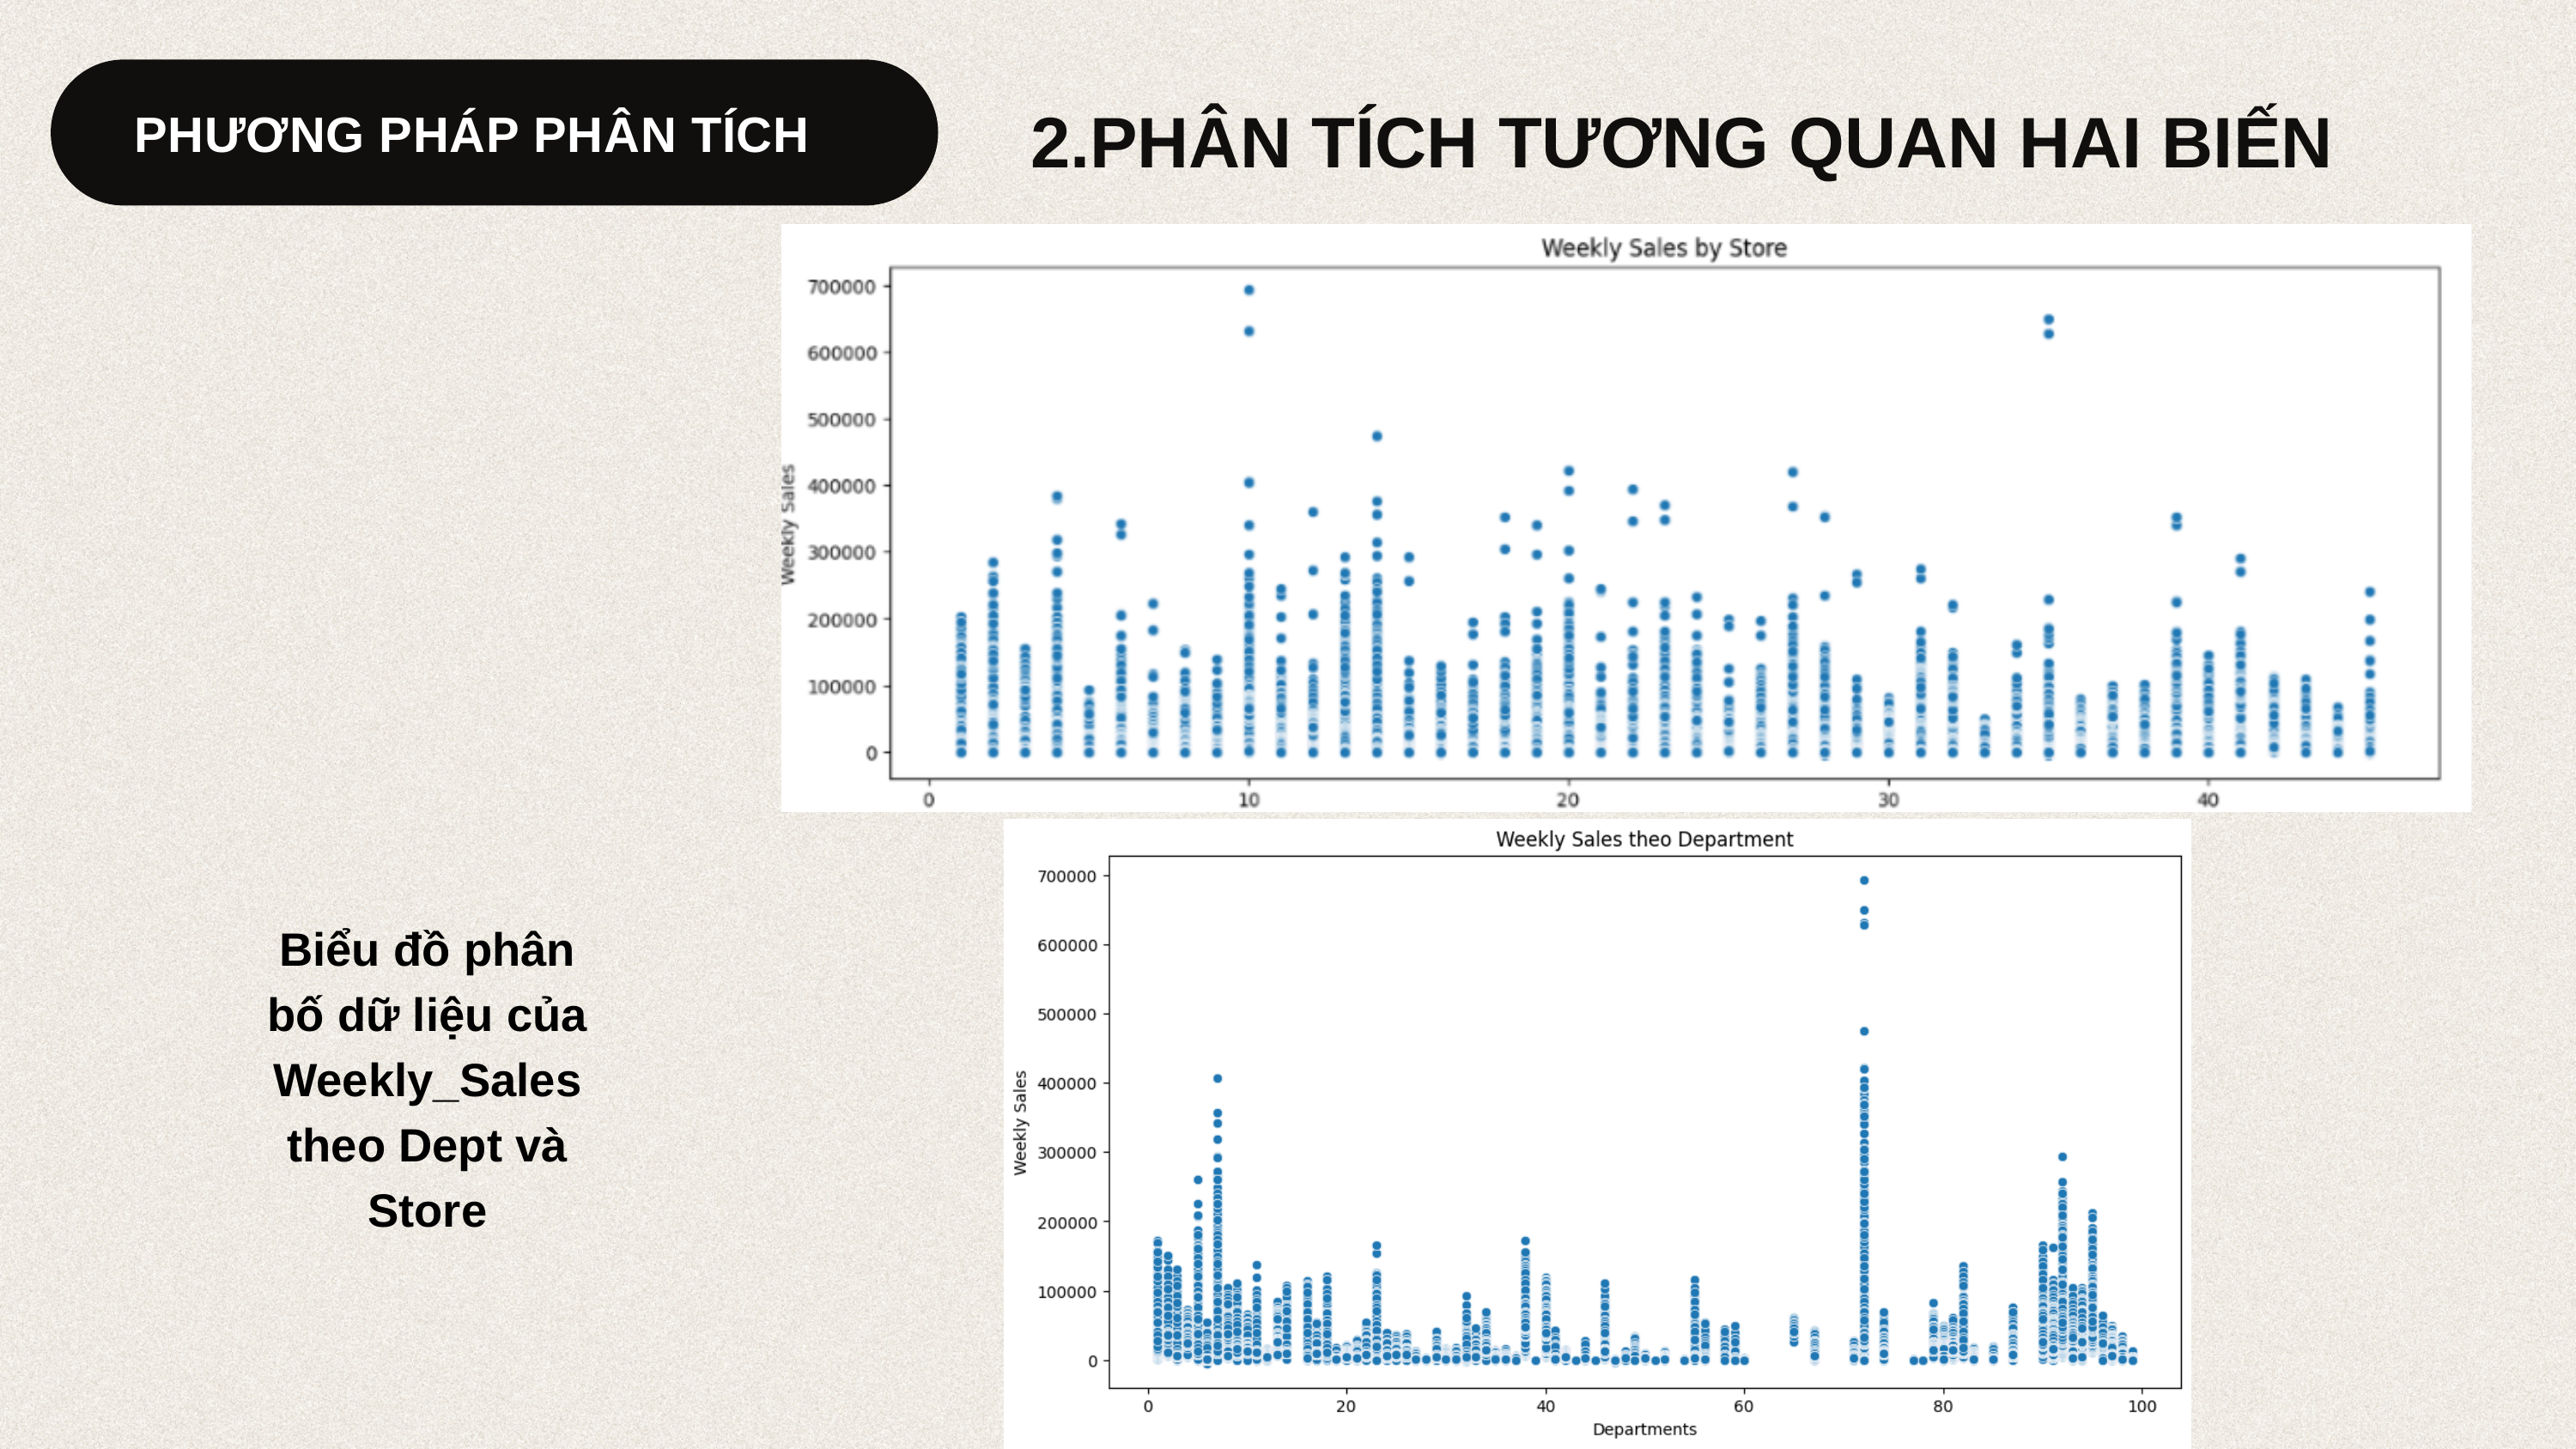

PHƯƠNG PHÁP PHÂN TÍCH
2.PHÂN TÍCH TƯƠNG QUAN HAI BIẾN

Biểu đồ phân bố dữ liệu của Weekly_Sales theo Dept và Store